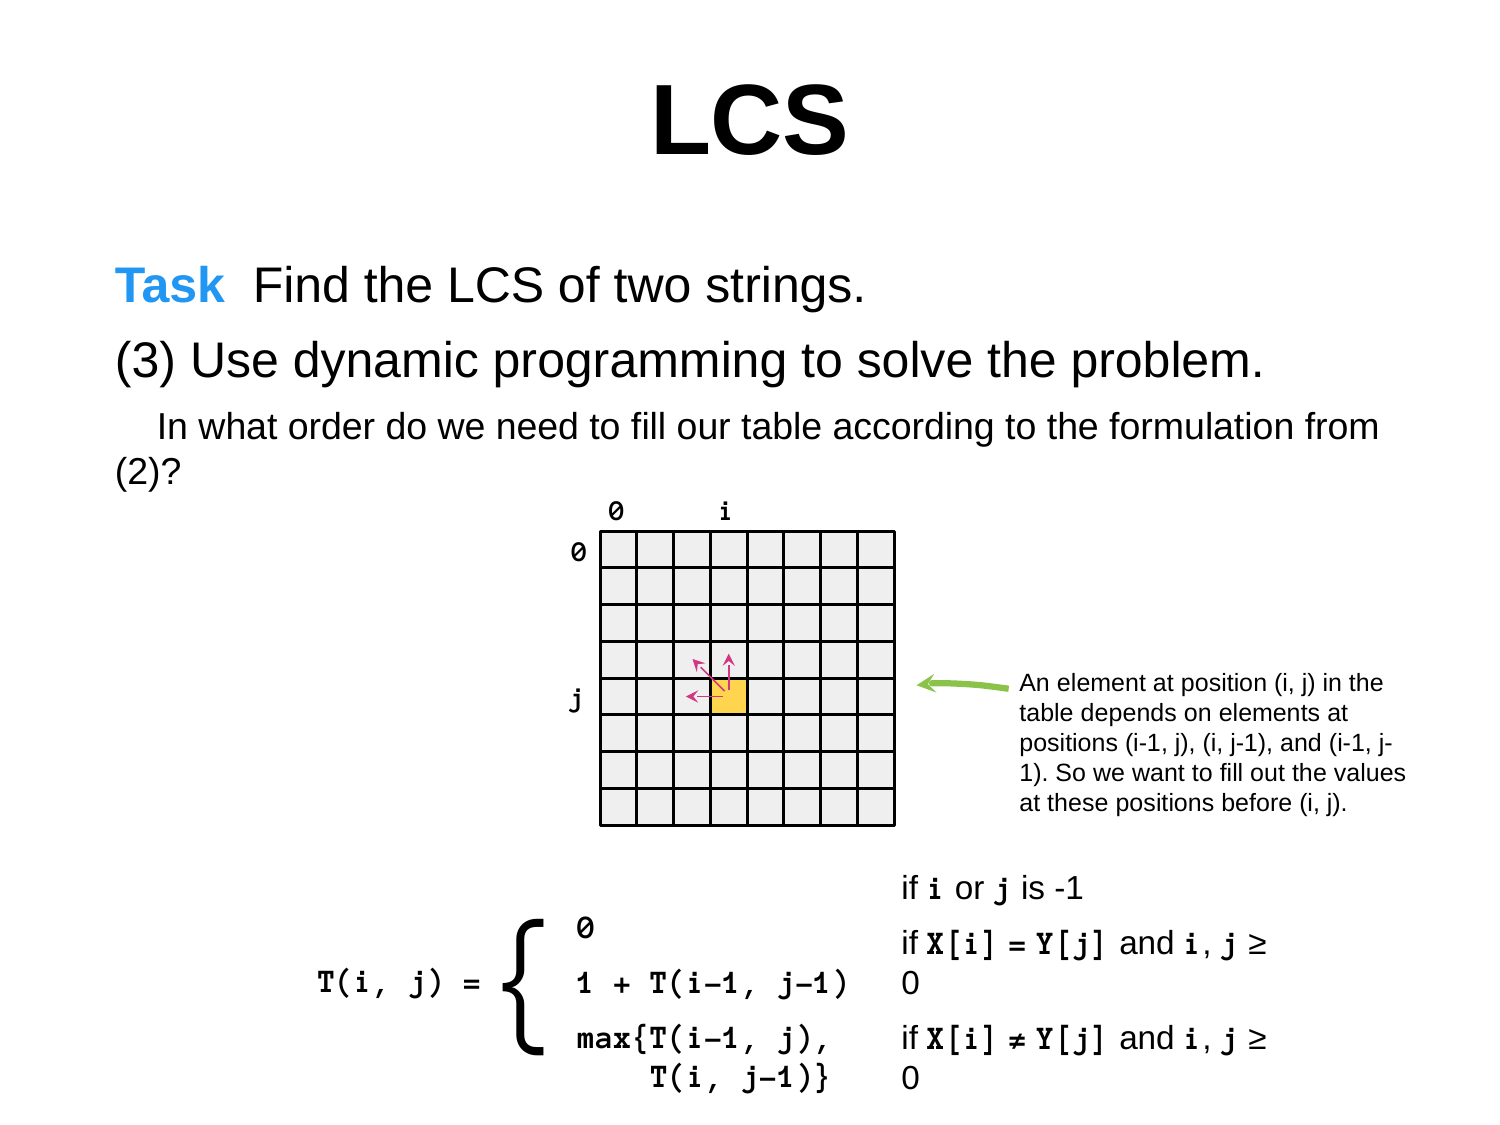

LCS
Task  Find the LCS of two strings.

(3) Use dynamic programming to solve the problem.

    In what order do we need to fill our table according to the formulation from (2)?
0
i
0

An element at position (i, j) in the table depends on elements at positions (i-1, j), (i, j-1), and (i-1, j-1). So we want to fill out the values at these positions before (i, j).
j

{
if i or j is -1

if X[i] = Y[j] and i, j ≥ 0

if X[i] ≠ Y[j] and i, j ≥ 0
0

1 + T(i-1, j-1)

max{T(i-1, j),
    T(i, j-1)}
T(i, j) =